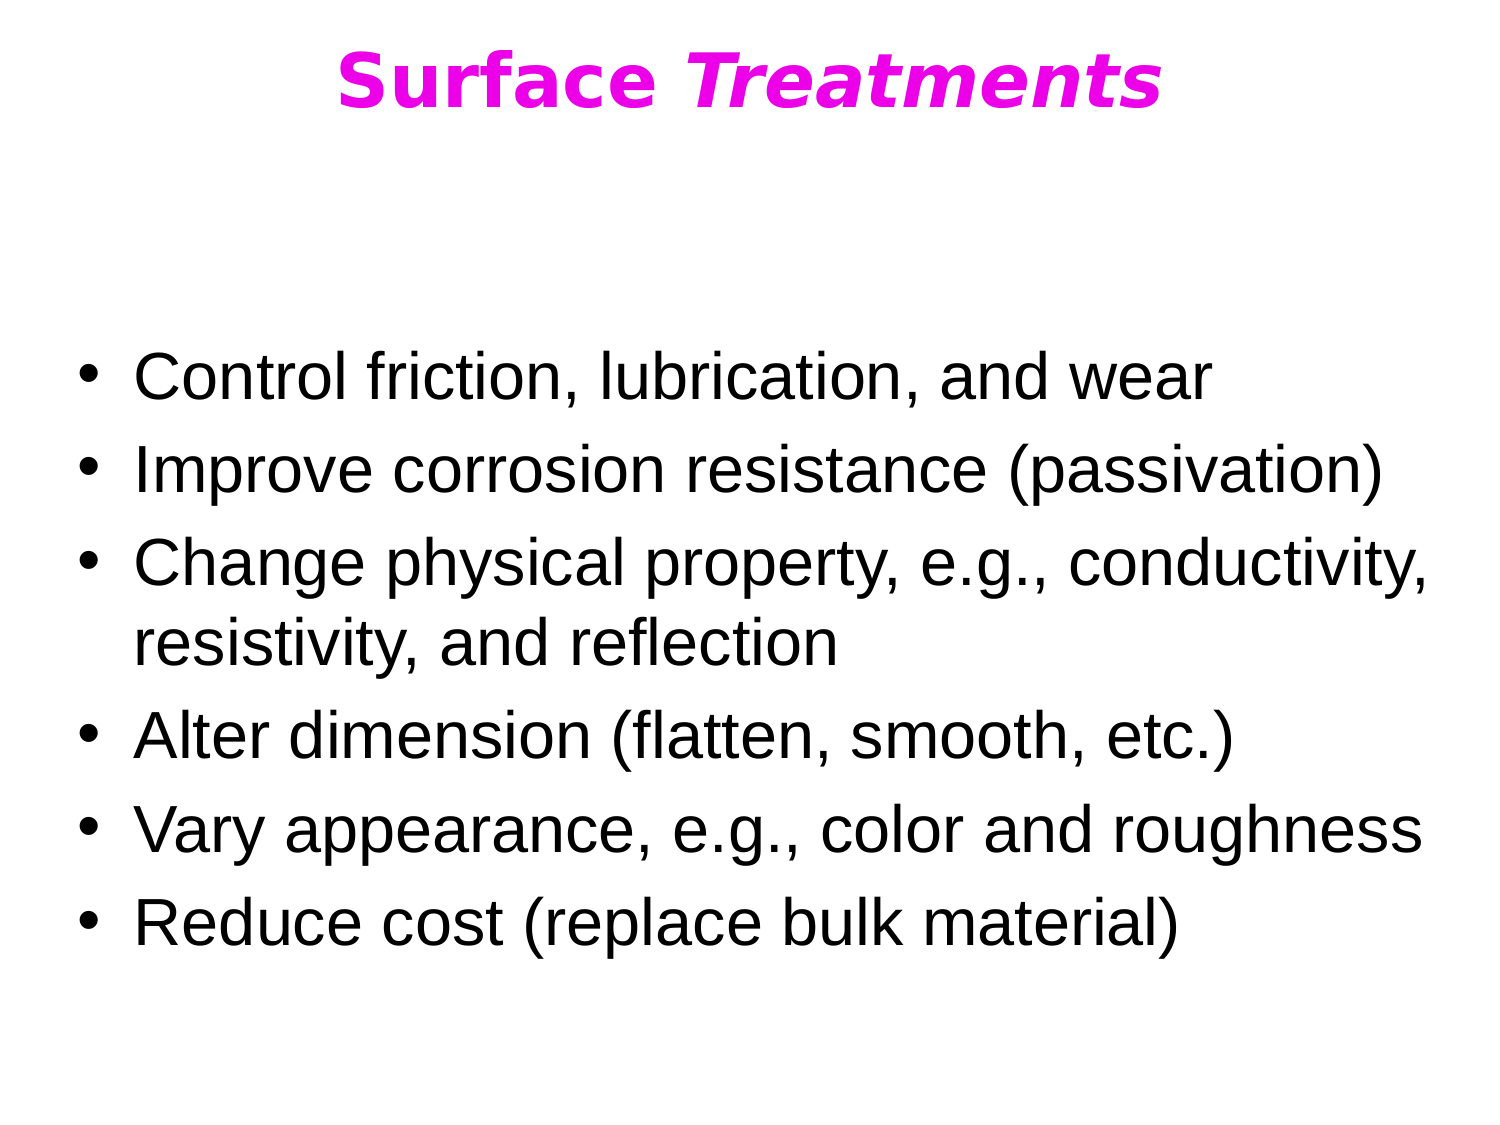

# Surface Treatments
Control friction, lubrication, and wear
Improve corrosion resistance (passivation)
Change physical property, e.g., conductivity, resistivity, and reflection
Alter dimension (flatten, smooth, etc.)
Vary appearance, e.g., color and roughness
Reduce cost (replace bulk material)